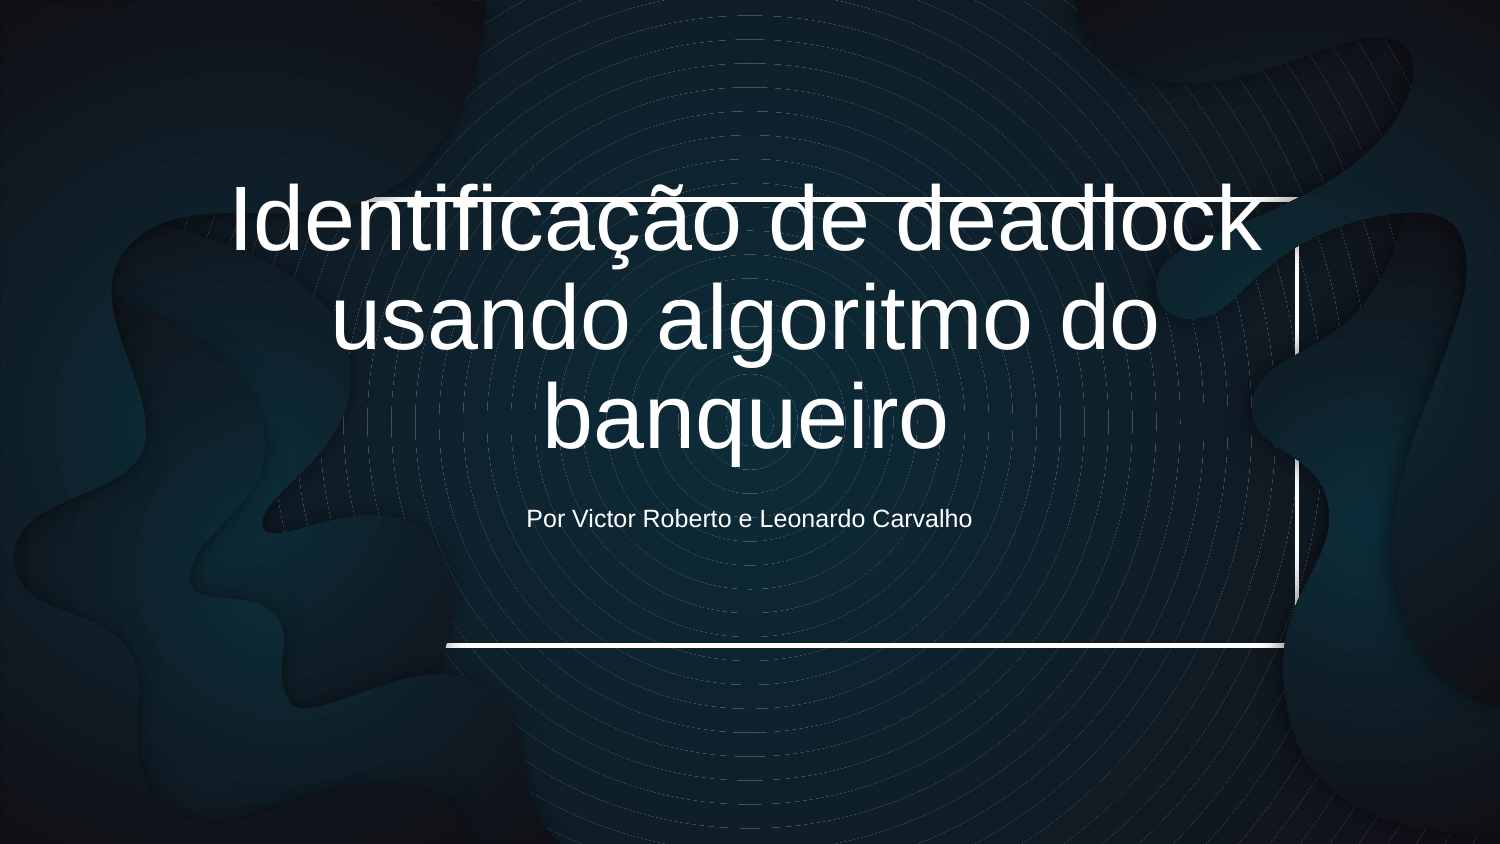

# Identificação de deadlock usando algoritmo do banqueiro
Por Victor Roberto e Leonardo Carvalho